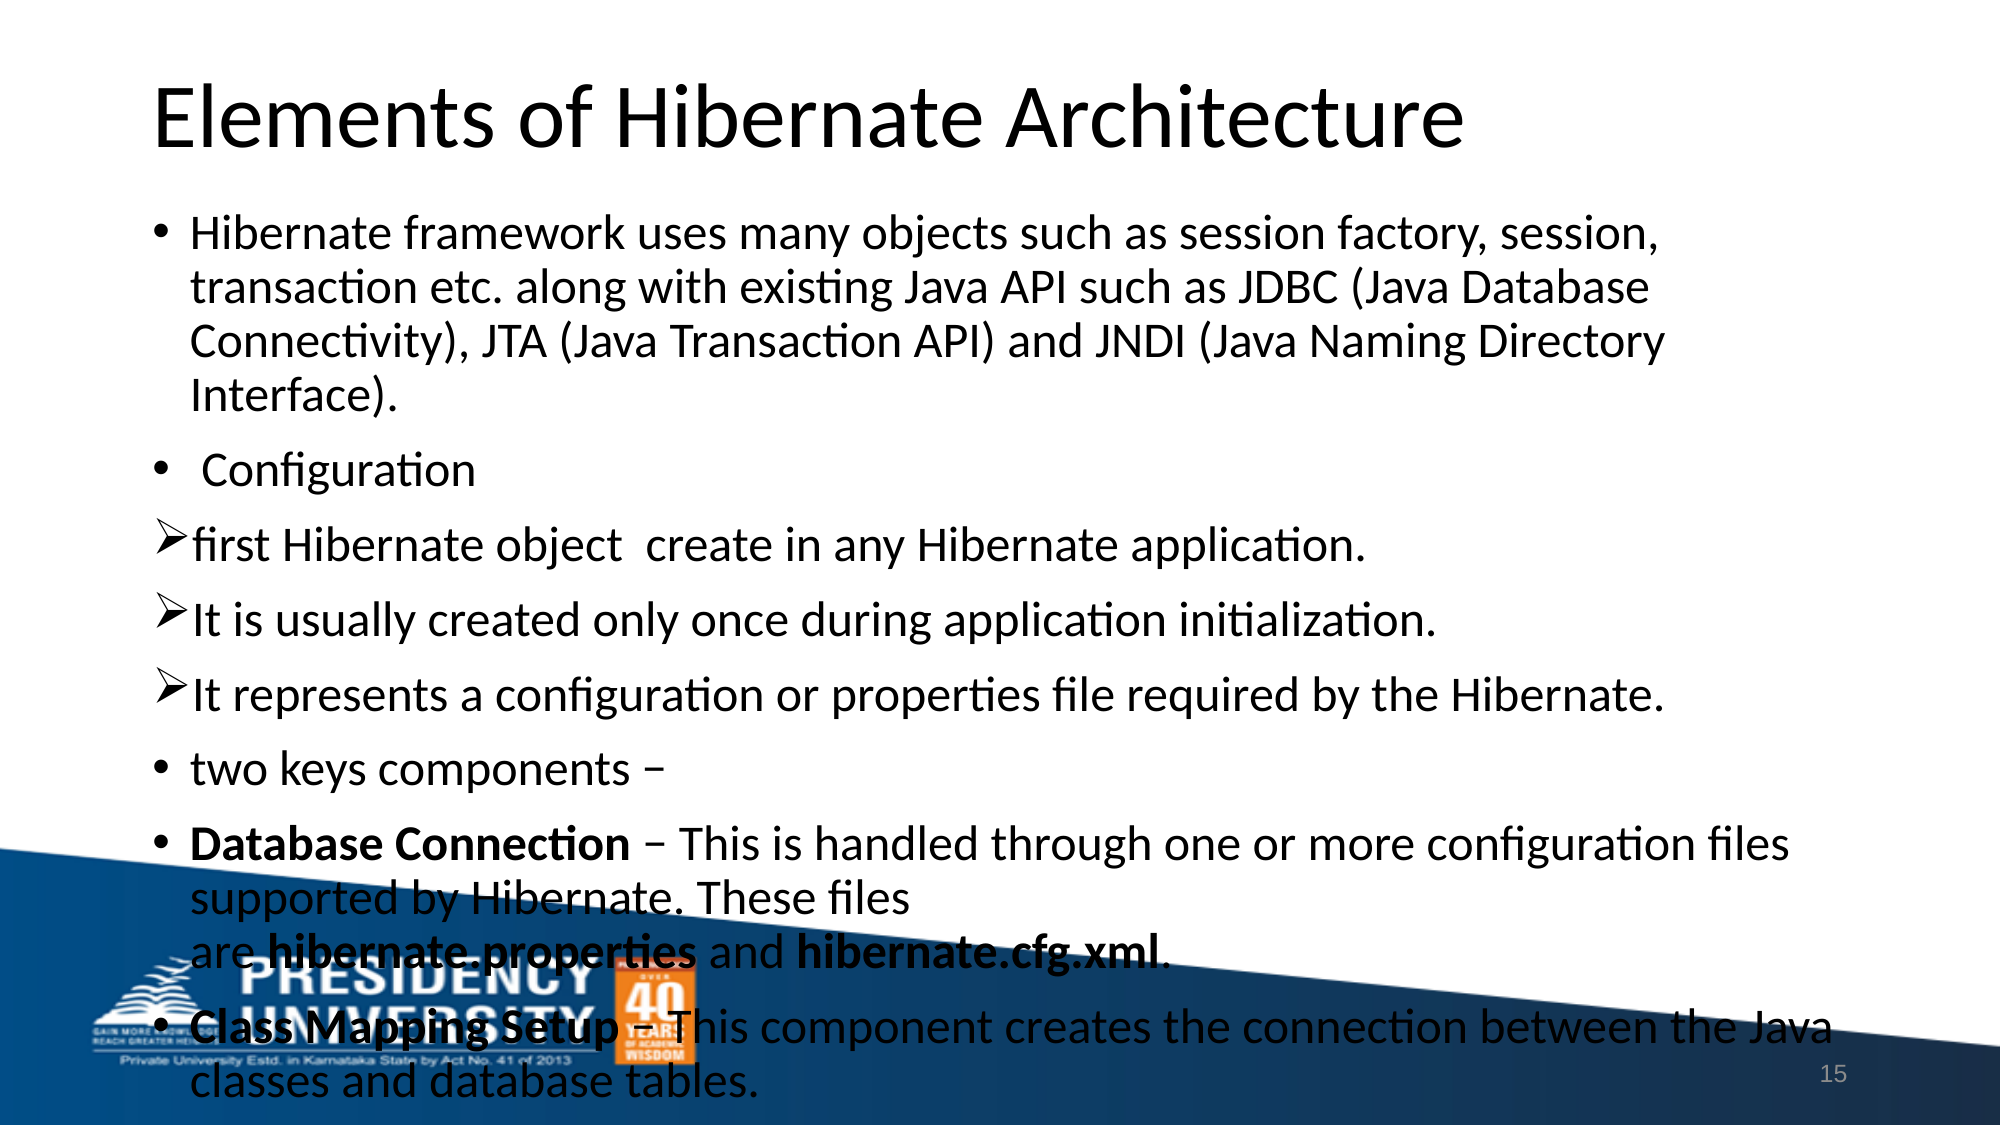

# Elements of Hibernate Architecture
Hibernate framework uses many objects such as session factory, session, transaction etc. along with existing Java API such as JDBC (Java Database Connectivity), JTA (Java Transaction API) and JNDI (Java Naming Directory Interface).
 Configuration
first Hibernate object  create in any Hibernate application.
It is usually created only once during application initialization.
It represents a configuration or properties file required by the Hibernate.
two keys components −
Database Connection − This is handled through one or more configuration files supported by Hibernate. These files are hibernate.properties and hibernate.cfg.xml.
Class Mapping Setup − This component creates the connection between the Java classes and database tables.

15